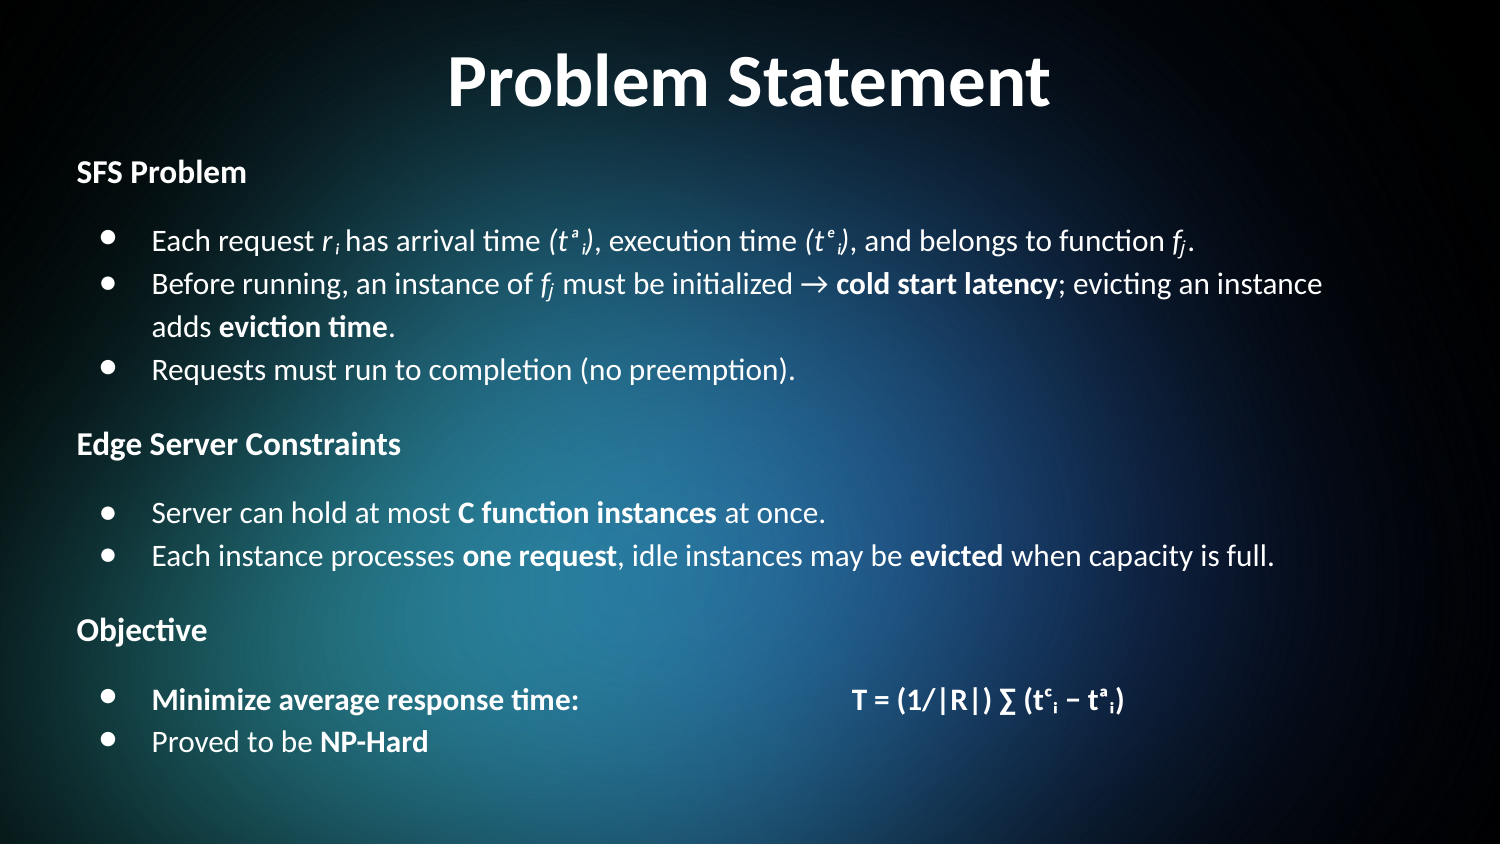

Problem Statement
SFS Problem
Each request rᵢ has arrival time (tₐᵢ), execution time (tₑᵢ), and belongs to function fⱼ.
Before running, an instance of fⱼ must be initialized → cold start latency; evicting an instance adds eviction time.
Requests must run to completion (no preemption).
Edge Server Constraints
Server can hold at most C function instances at once.
Each instance processes one request, idle instances may be evicted when capacity is full.
Objective
Minimize average response time:                                       T = (1/|R|) ∑ (tᶜᵢ − tᵃᵢ)
Proved to be NP-Hard